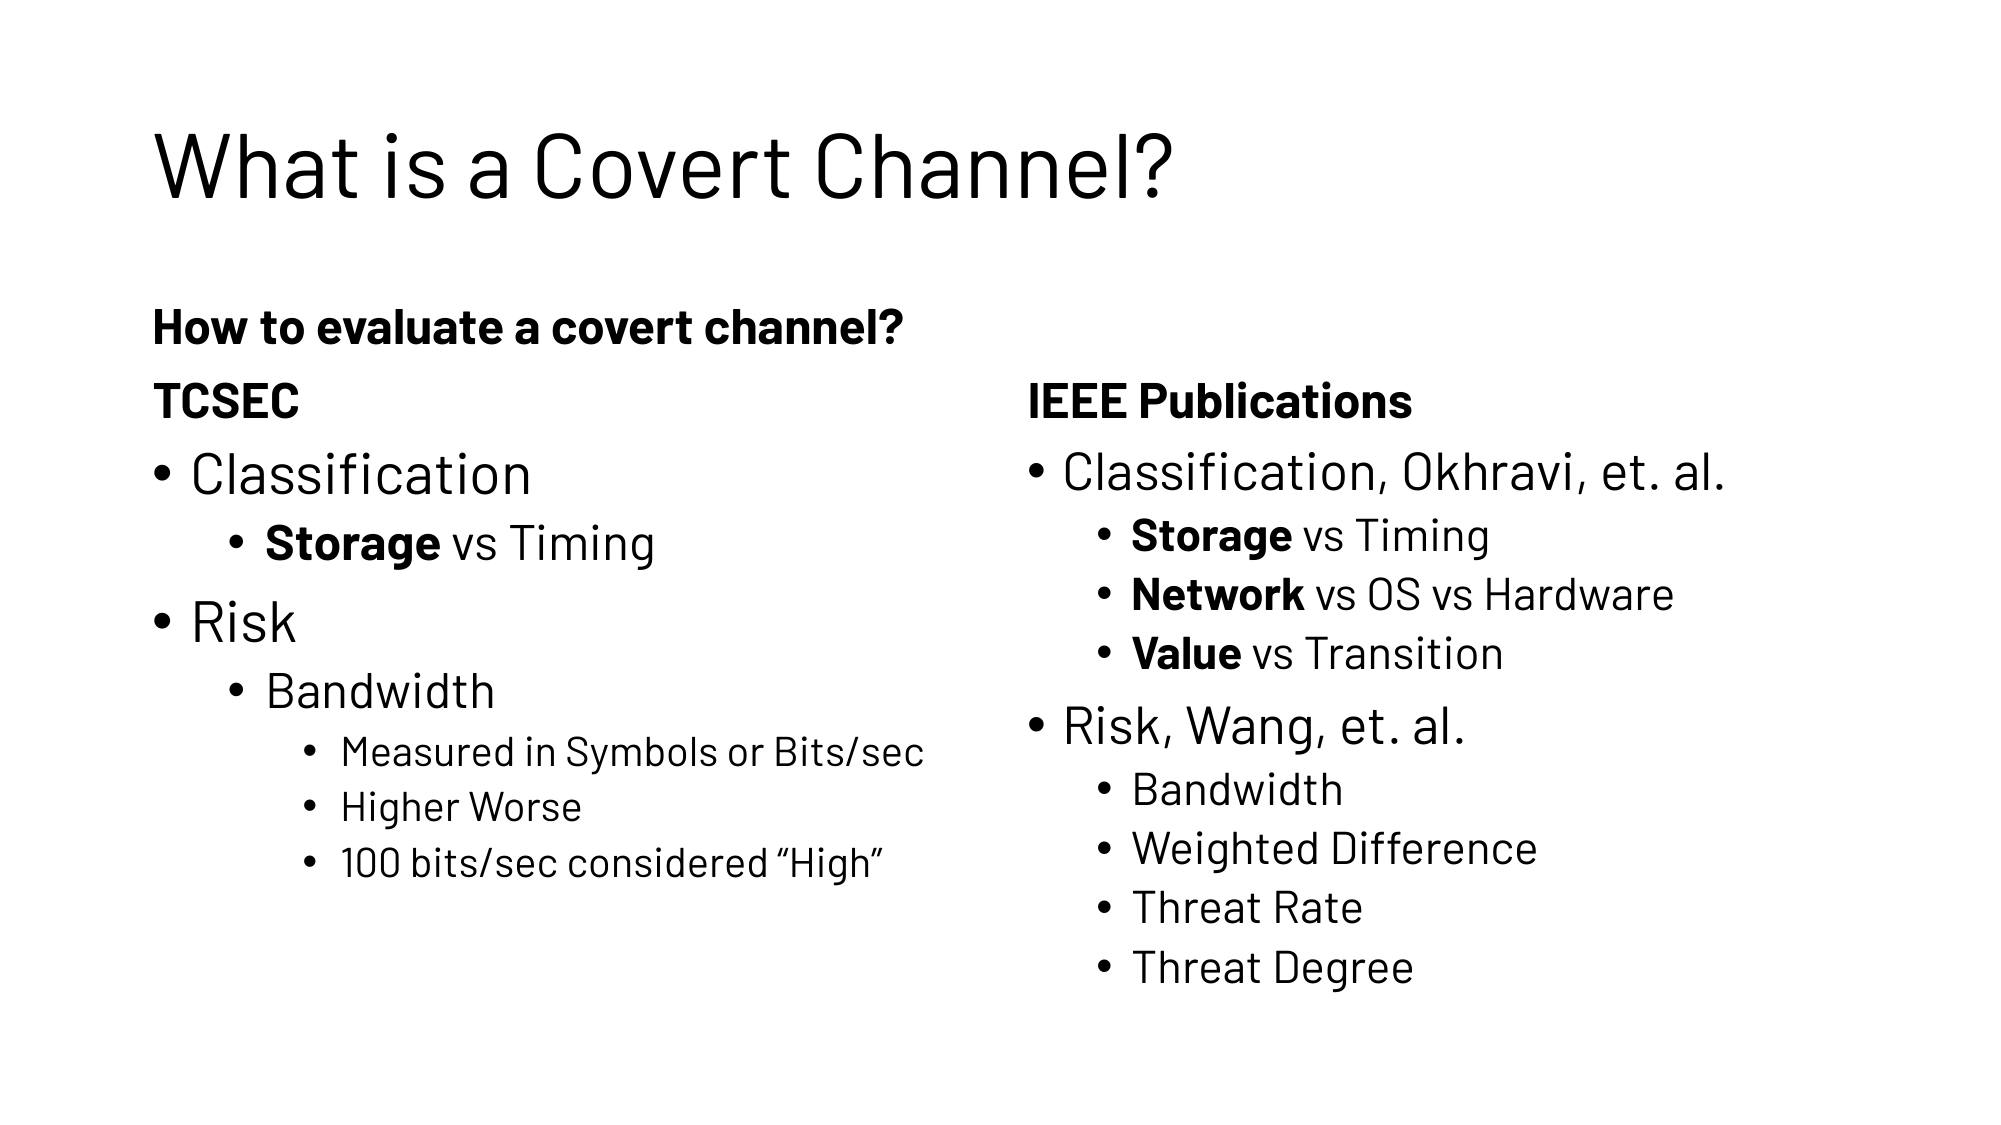

# What is a Covert Channel?
How to evaluate a covert channel?
TCSEC
IEEE Publications
Classification
Storage vs Timing
Risk
Bandwidth
Measured in Symbols or Bits/sec
Higher Worse
100 bits/sec considered “High”
Classification, Okhravi, et. al.
Storage vs Timing
Network vs OS vs Hardware
Value vs Transition
Risk, Wang, et. al.
Bandwidth
Weighted Difference
Threat Rate
Threat Degree